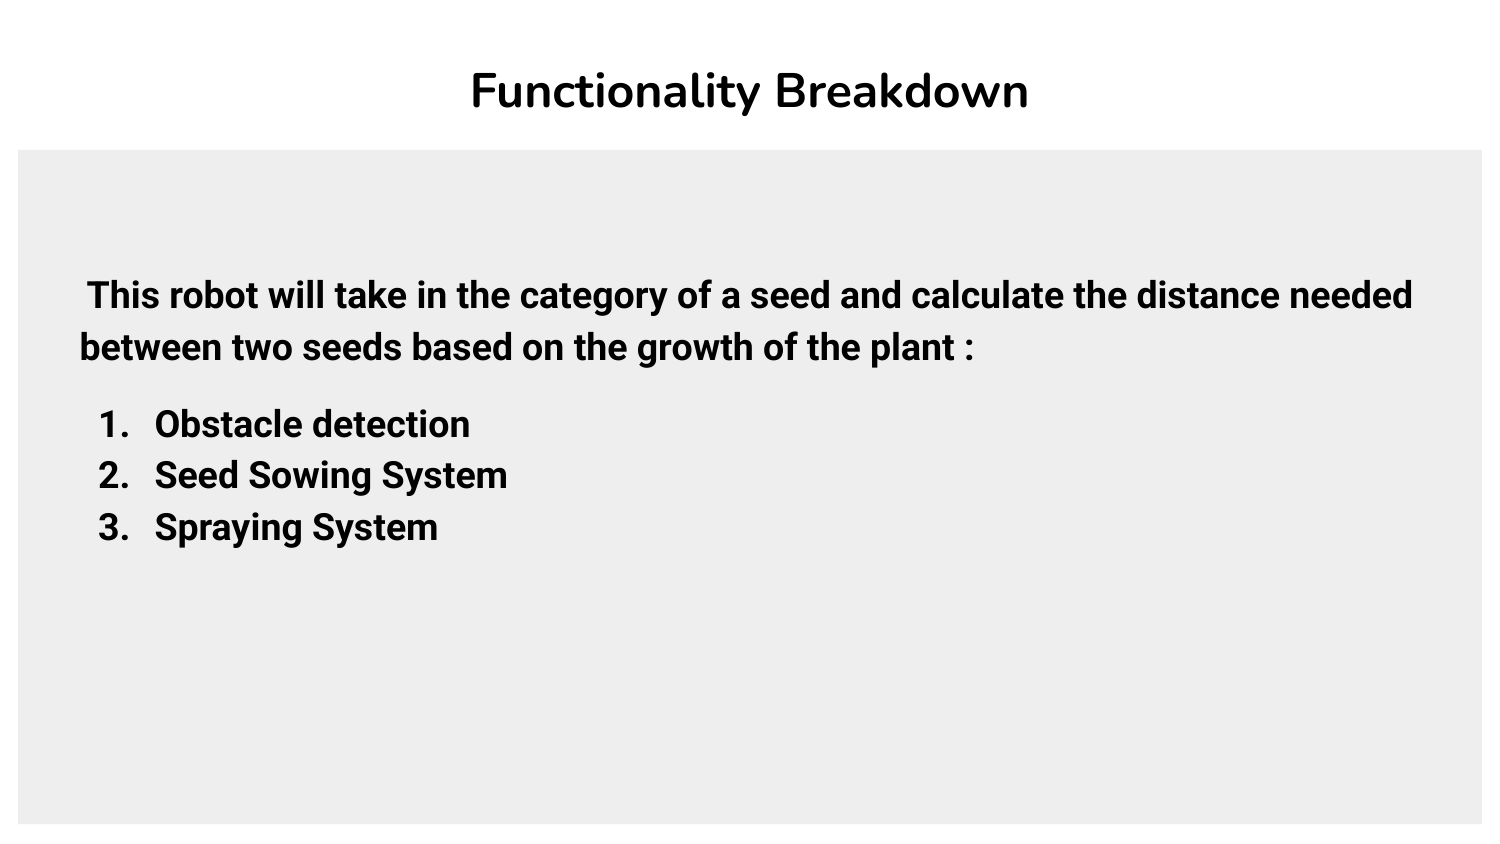

# Functionality Breakdown

 This robot will take in the category of a seed and calculate the distance needed between two seeds based on the growth of the plant :
Obstacle detection
Seed Sowing System
Spraying System